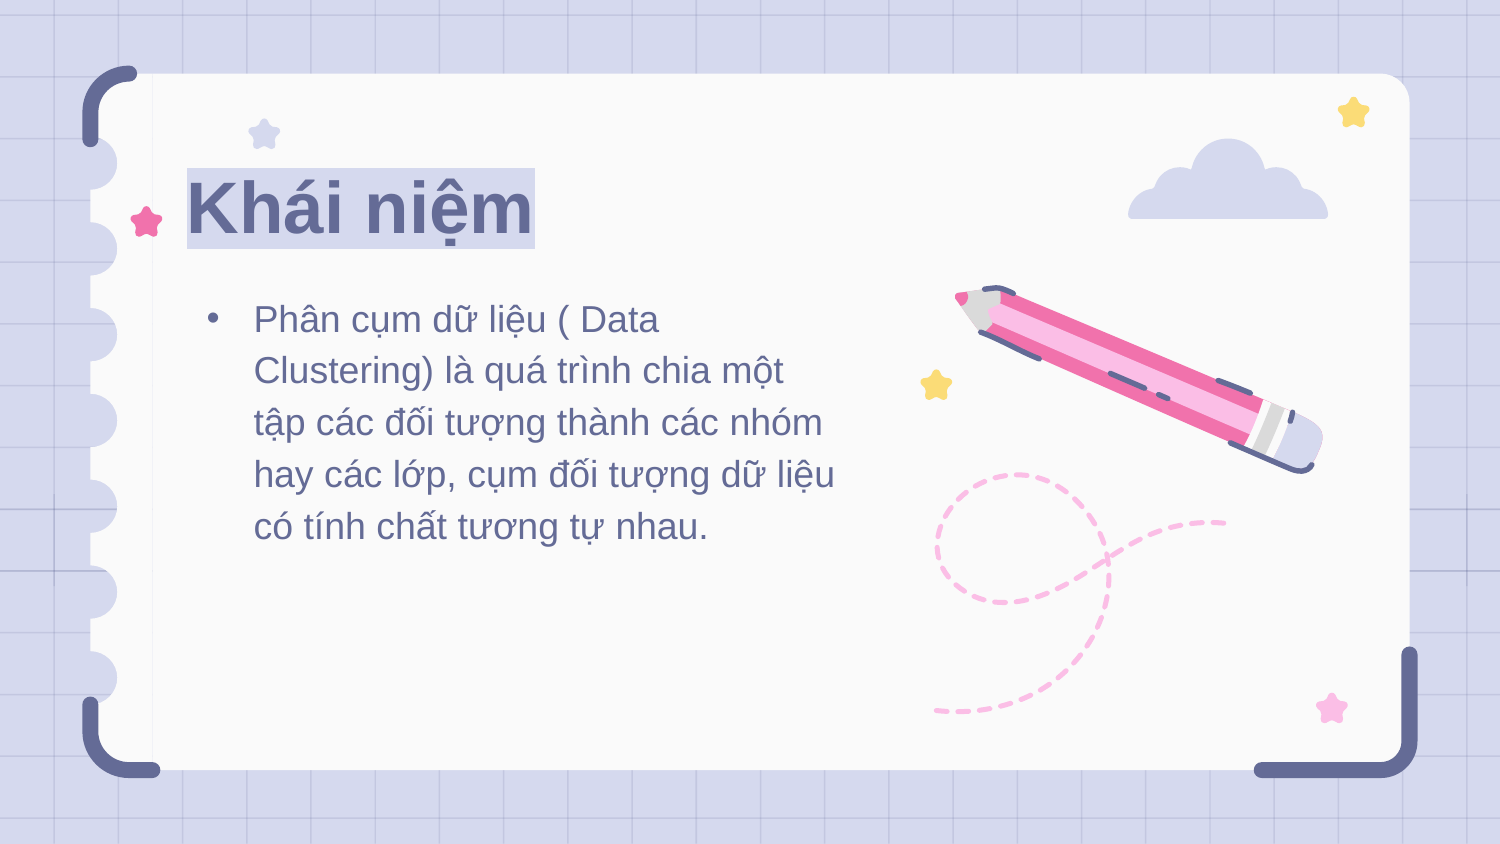

# Khái niệm

Phân cụm dữ liệu ( Data Clustering) là quá trình chia một tập các đối tượng thành các nhóm hay các lớp, cụm đối tượng dữ liệu có tính chất tương tự nhau.